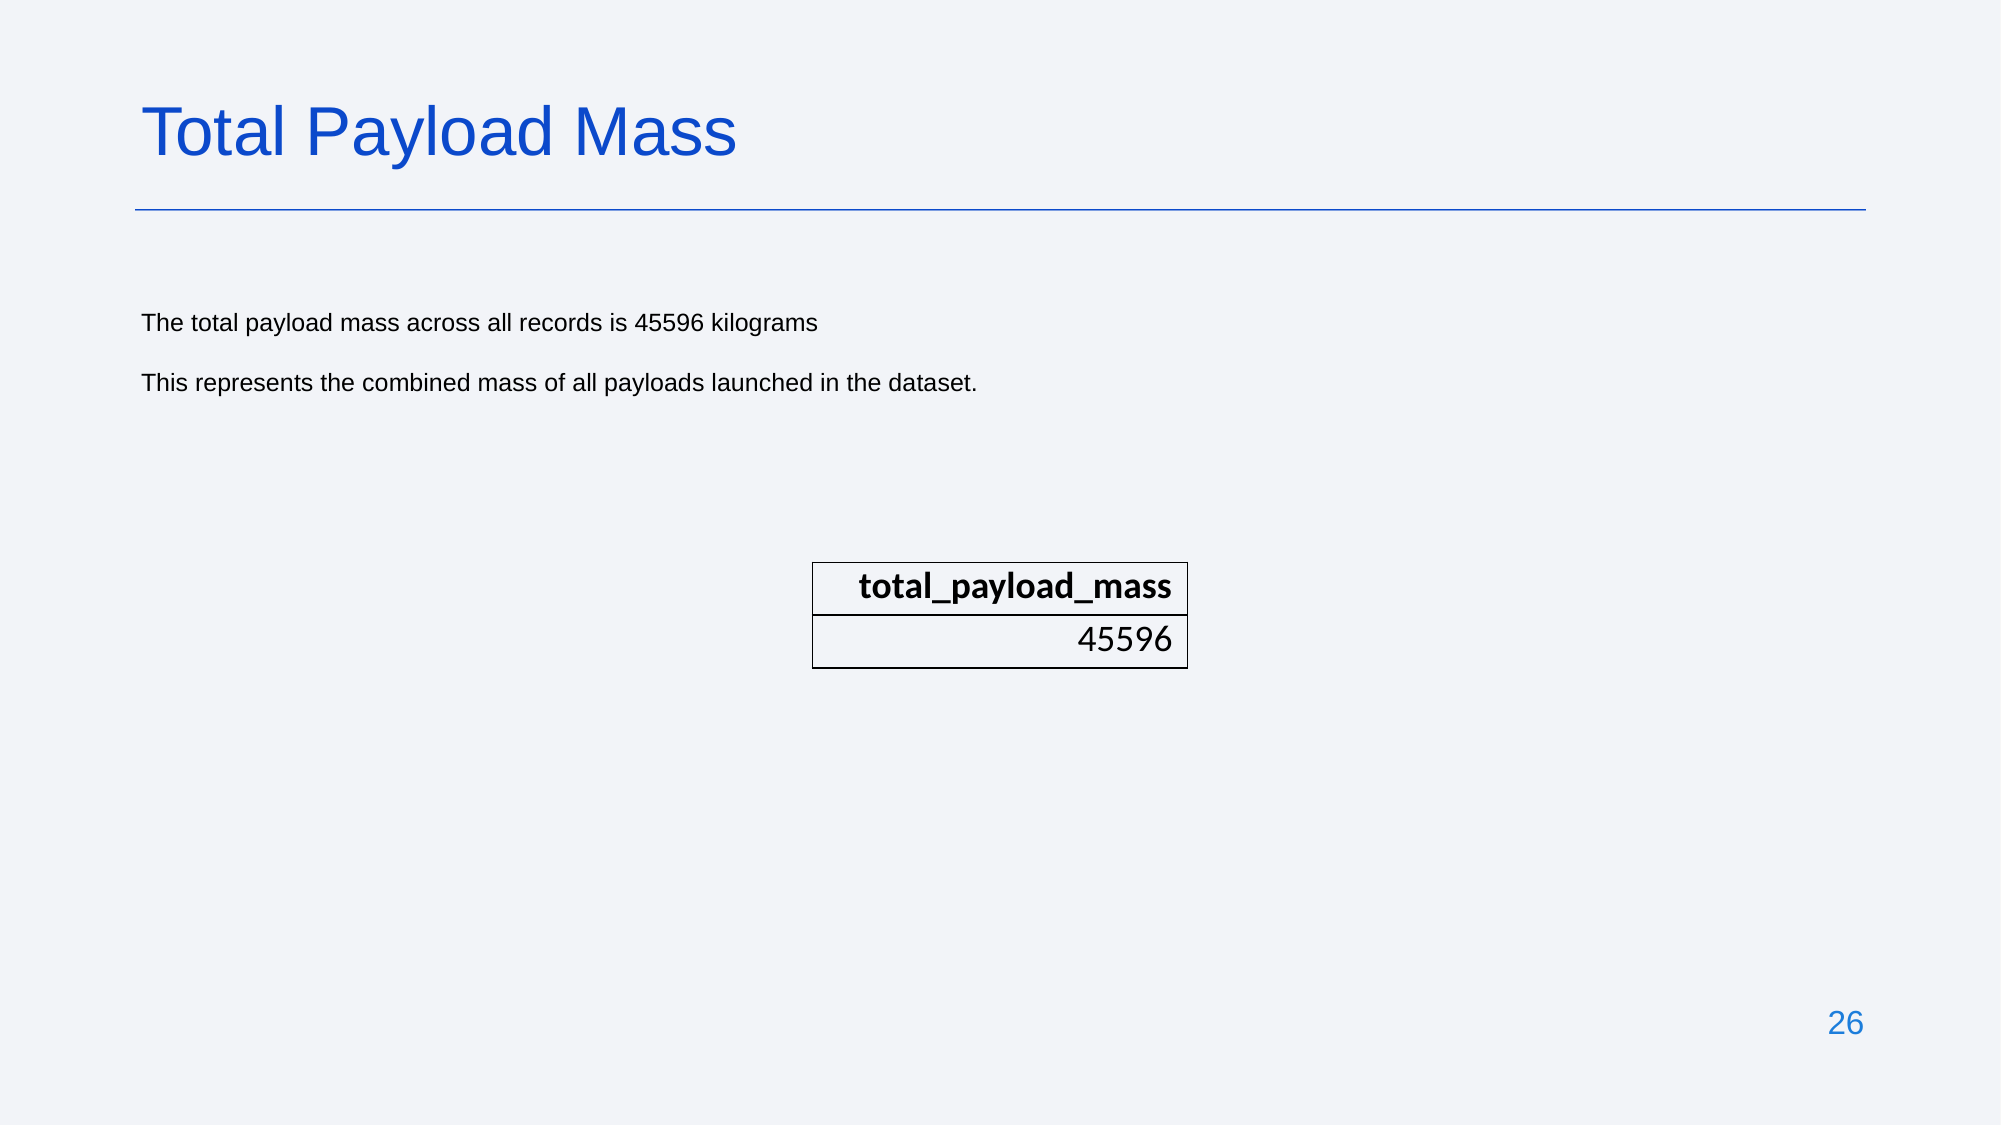

Total Payload Mass
The total payload mass across all records is 45596 kilograms
This represents the combined mass of all payloads launched in the dataset.
| total\_payload\_mass |
| --- |
| 45596 |
26